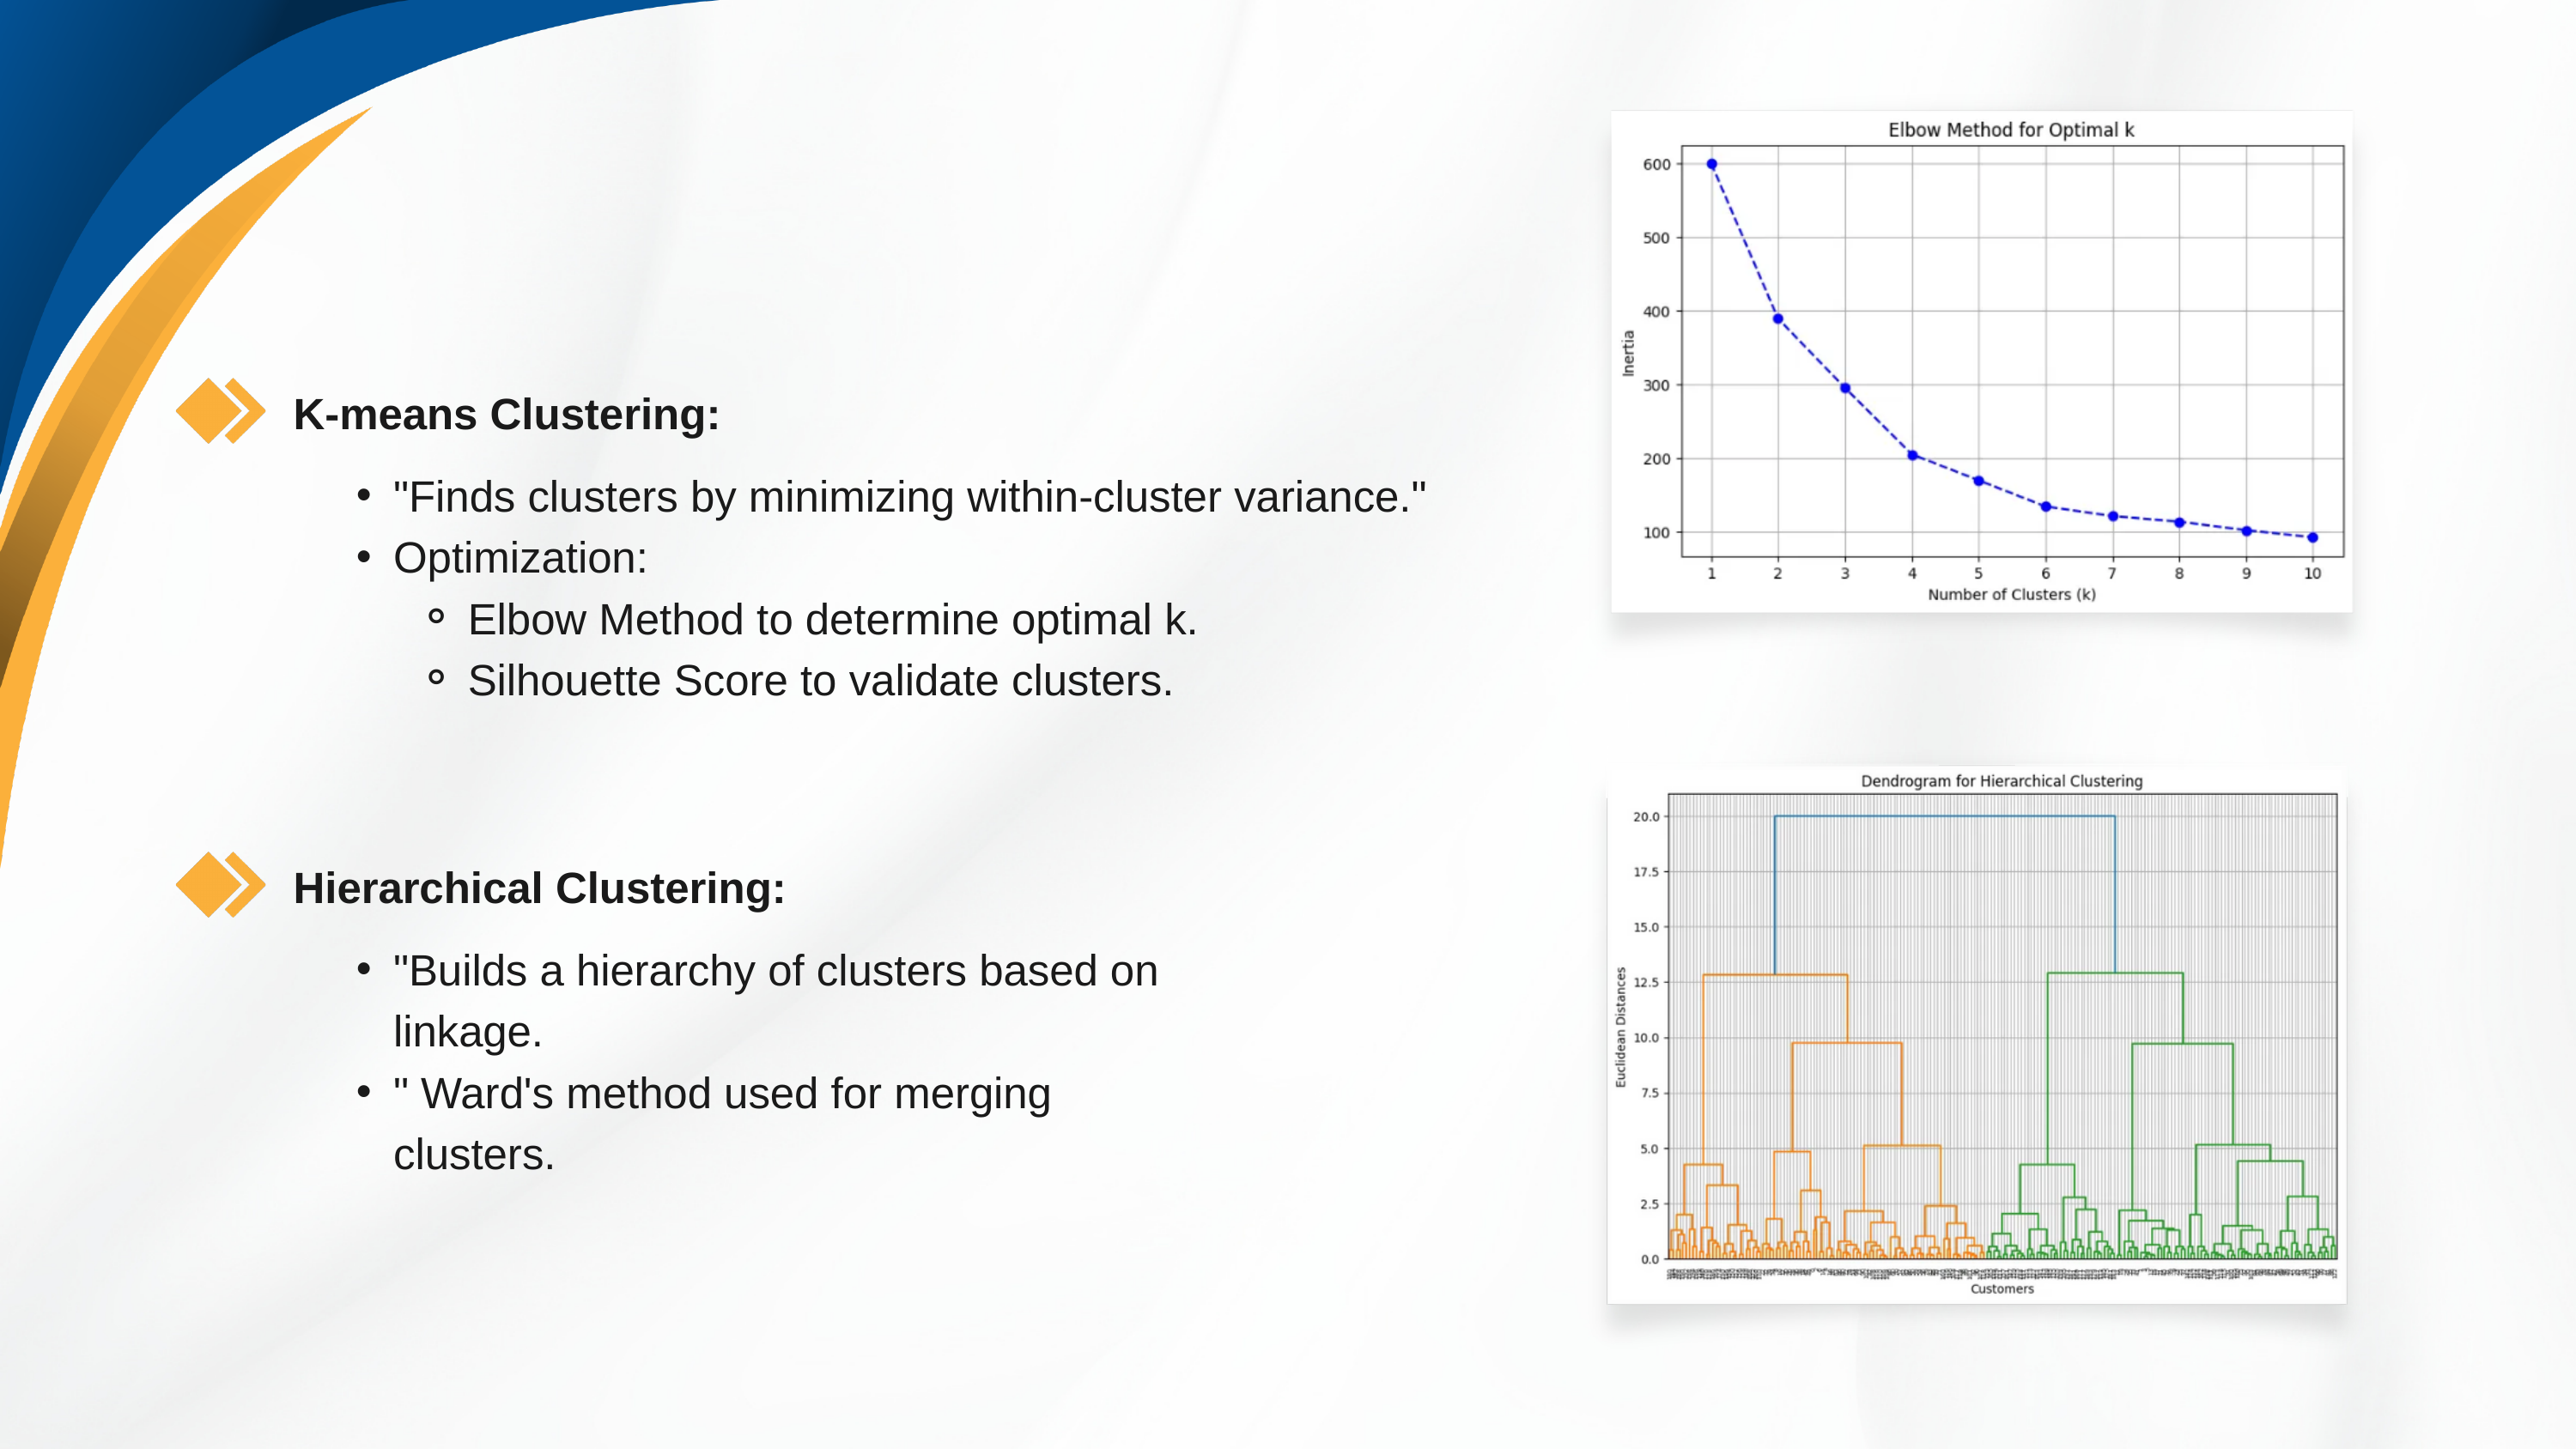

K-means Clustering:

"Finds clusters by minimizing within-cluster variance."
Optimization:
Elbow Method to determine optimal k.
Silhouette Score to validate clusters.

Hierarchical Clustering:

"Builds a hierarchy of clusters based on linkage.
" Ward's method used for merging clusters.